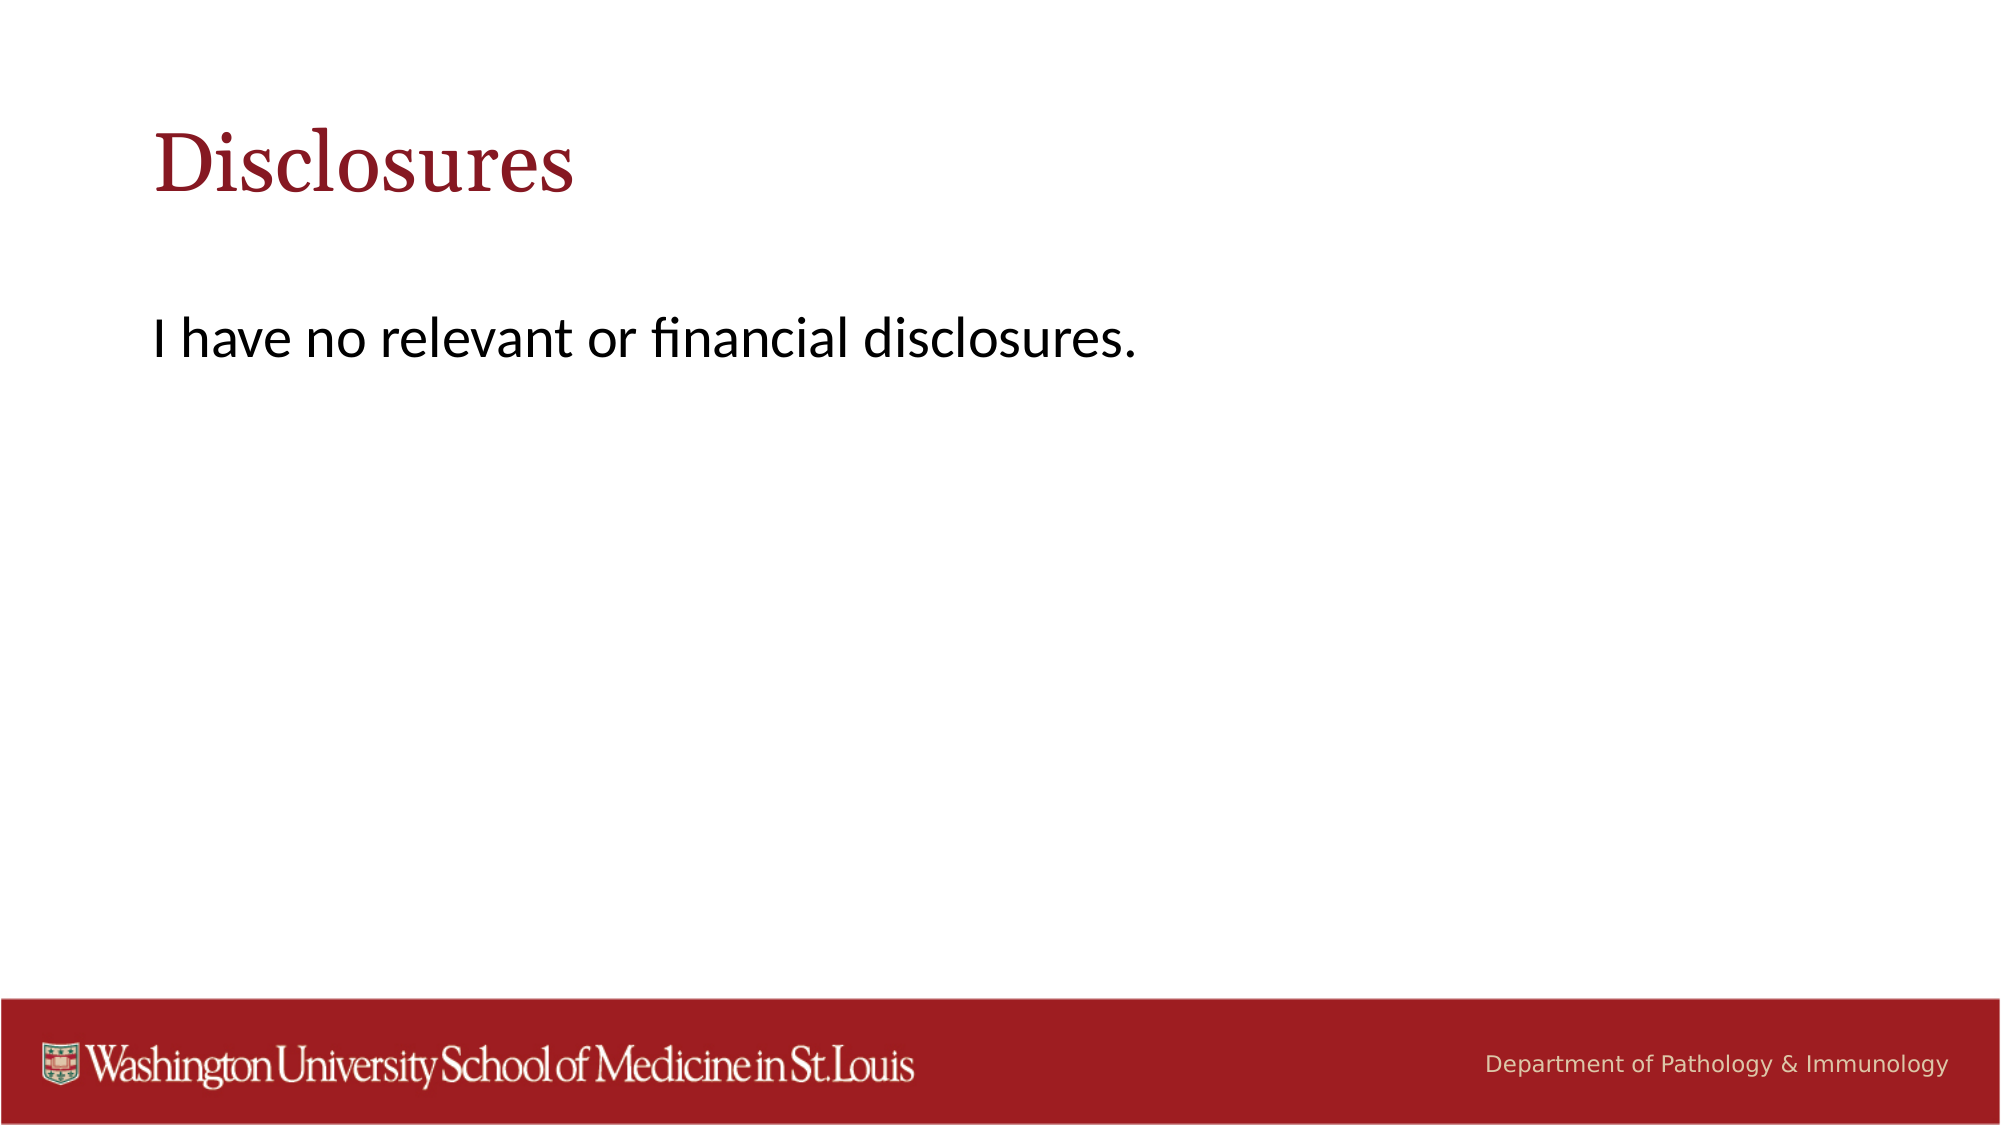

# Disclosures
I have no relevant or financial disclosures.